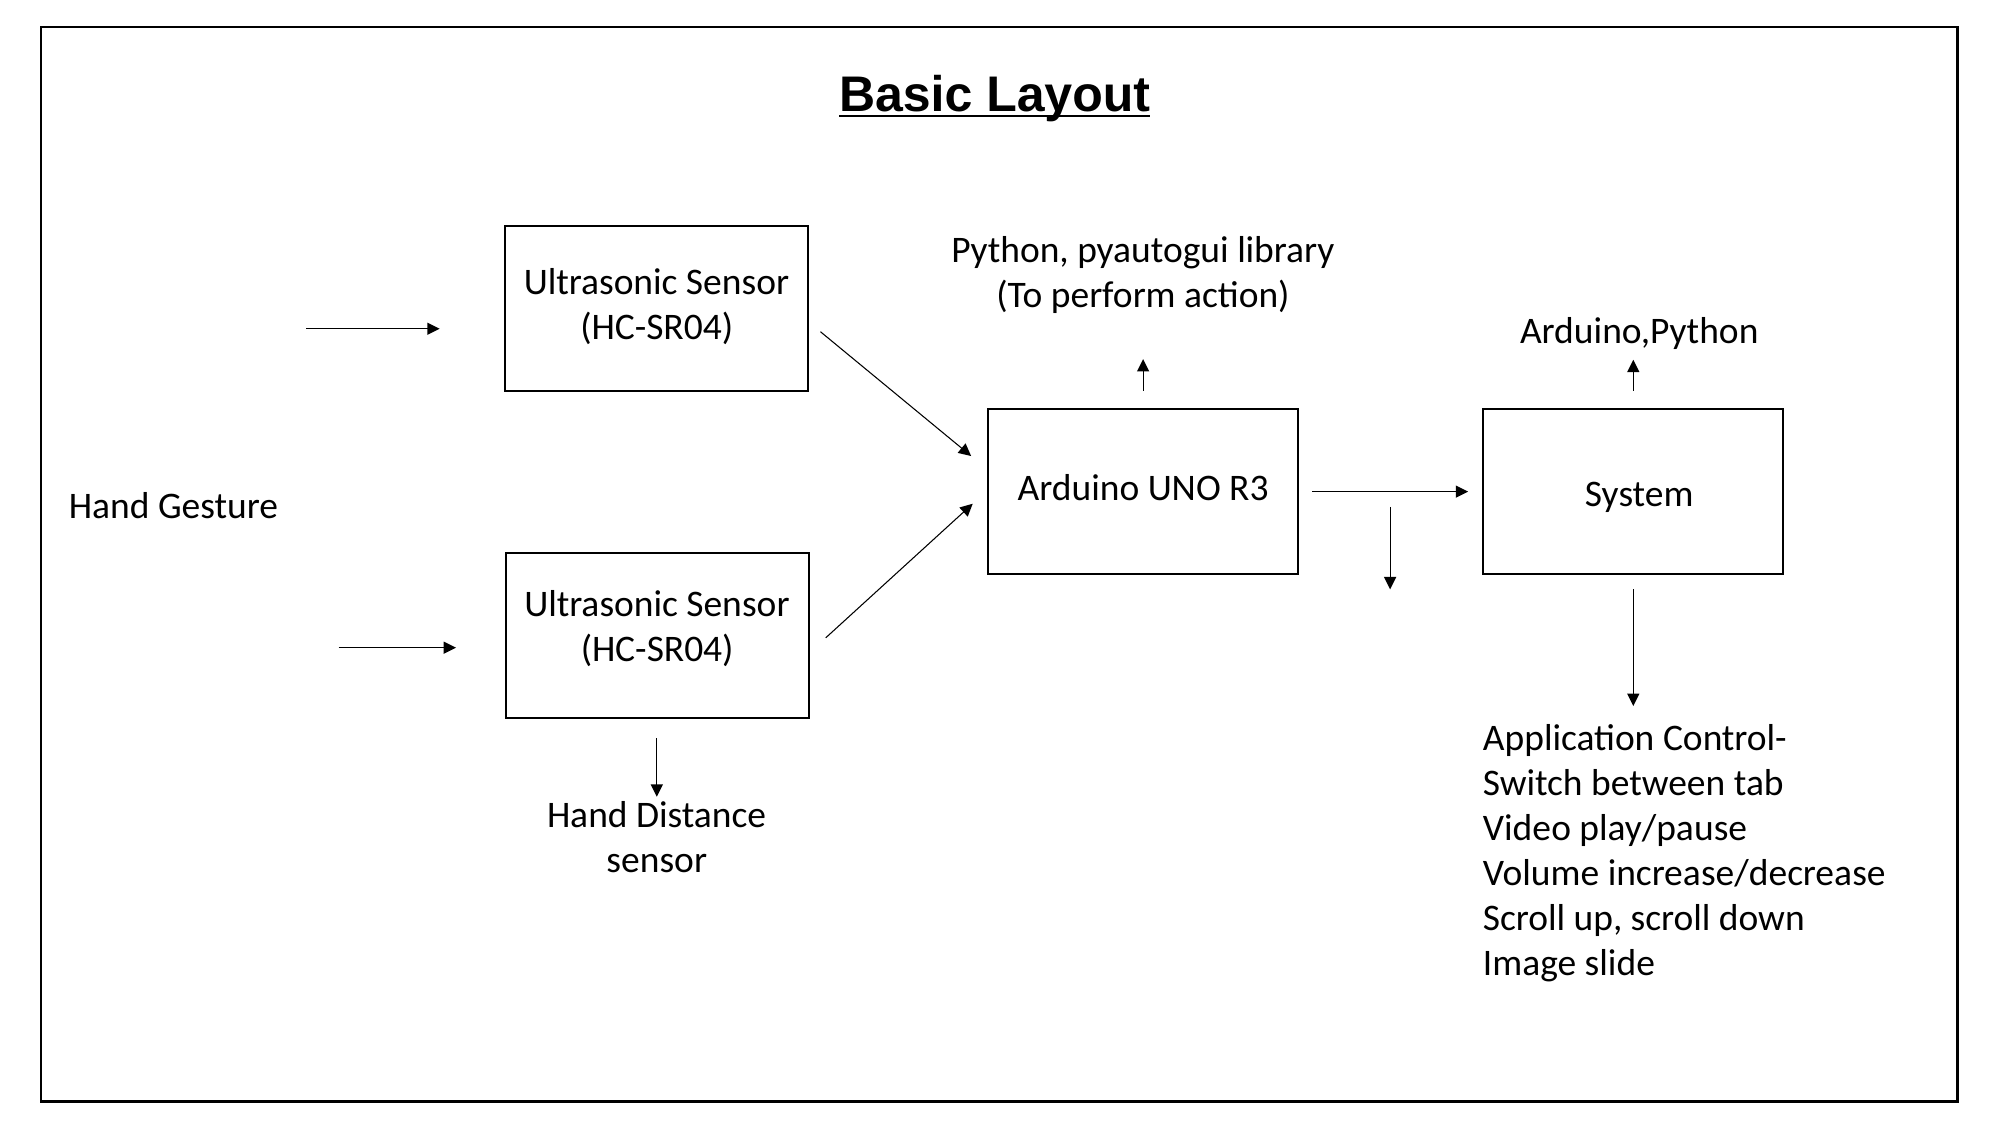

Basic Layout

Python, pyautogui library
(To perform action)

Ultrasonic Sensor
(HC-SR04)
Arduino,Python
Ultrasonic Sensor
(HC-SR04)

Arduino UNO R3
System
Hand Gesture

Ultrasonic Sensor
(HC-SR04)
Application Control-
Switch between tab
Video play/pause
Volume increase/decrease
Scroll up, scroll down
Image slide

Hand Distance sensor